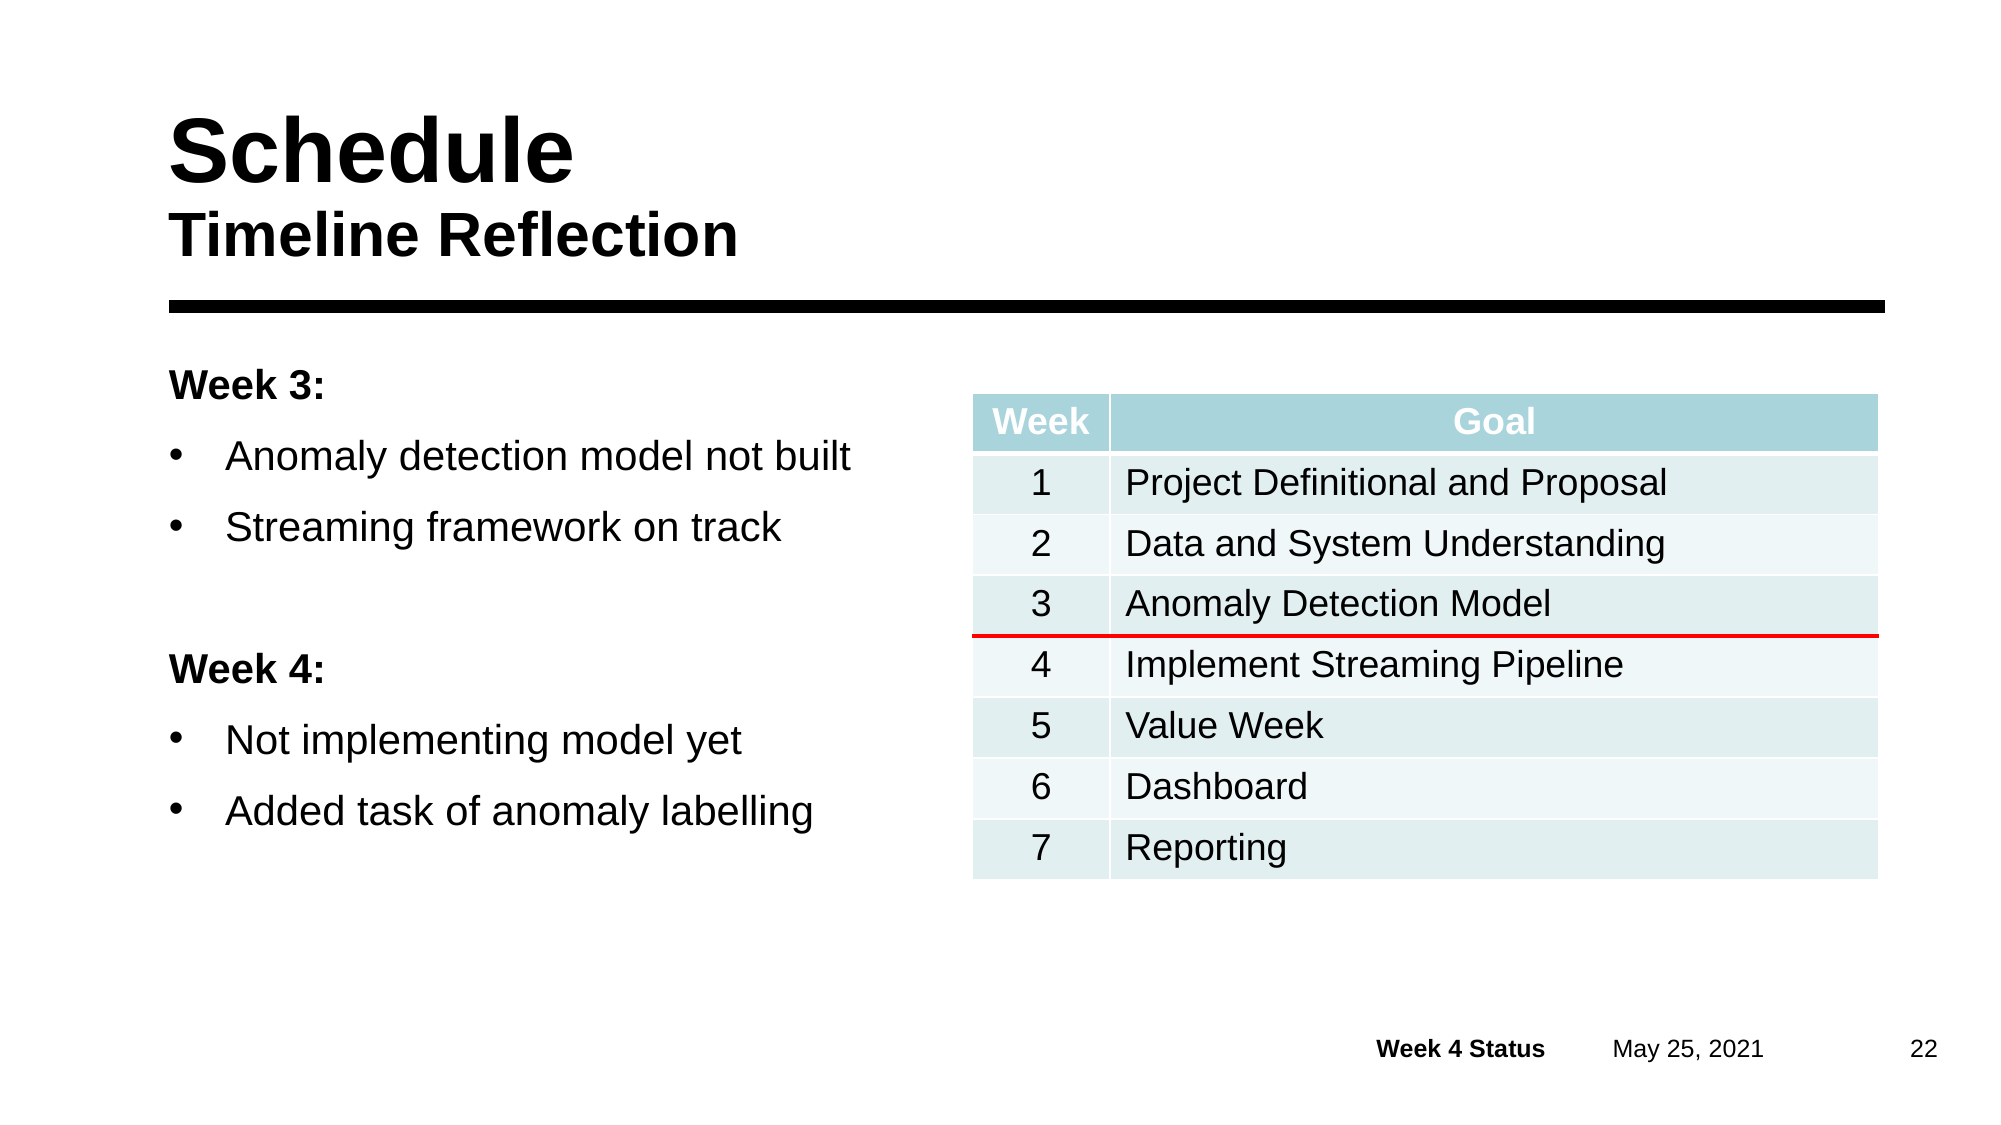

# Schedule Timeline Reflection
Week 3:
Anomaly detection model not built
Streaming framework on track

Week 4:
Not implementing model yet
Added task of anomaly labelling

| Week | Goal |
| --- | --- |
| 1 | Project Definitional and Proposal |
| 2 | Data and System Understanding |
| 3 | Anomaly Detection Model |
| 4 | Implement Streaming Pipeline |
| 5 | Value Week |
| 6 | Dashboard |
| 7 | Reporting |

May 25, 2021
22
Week 4 Status